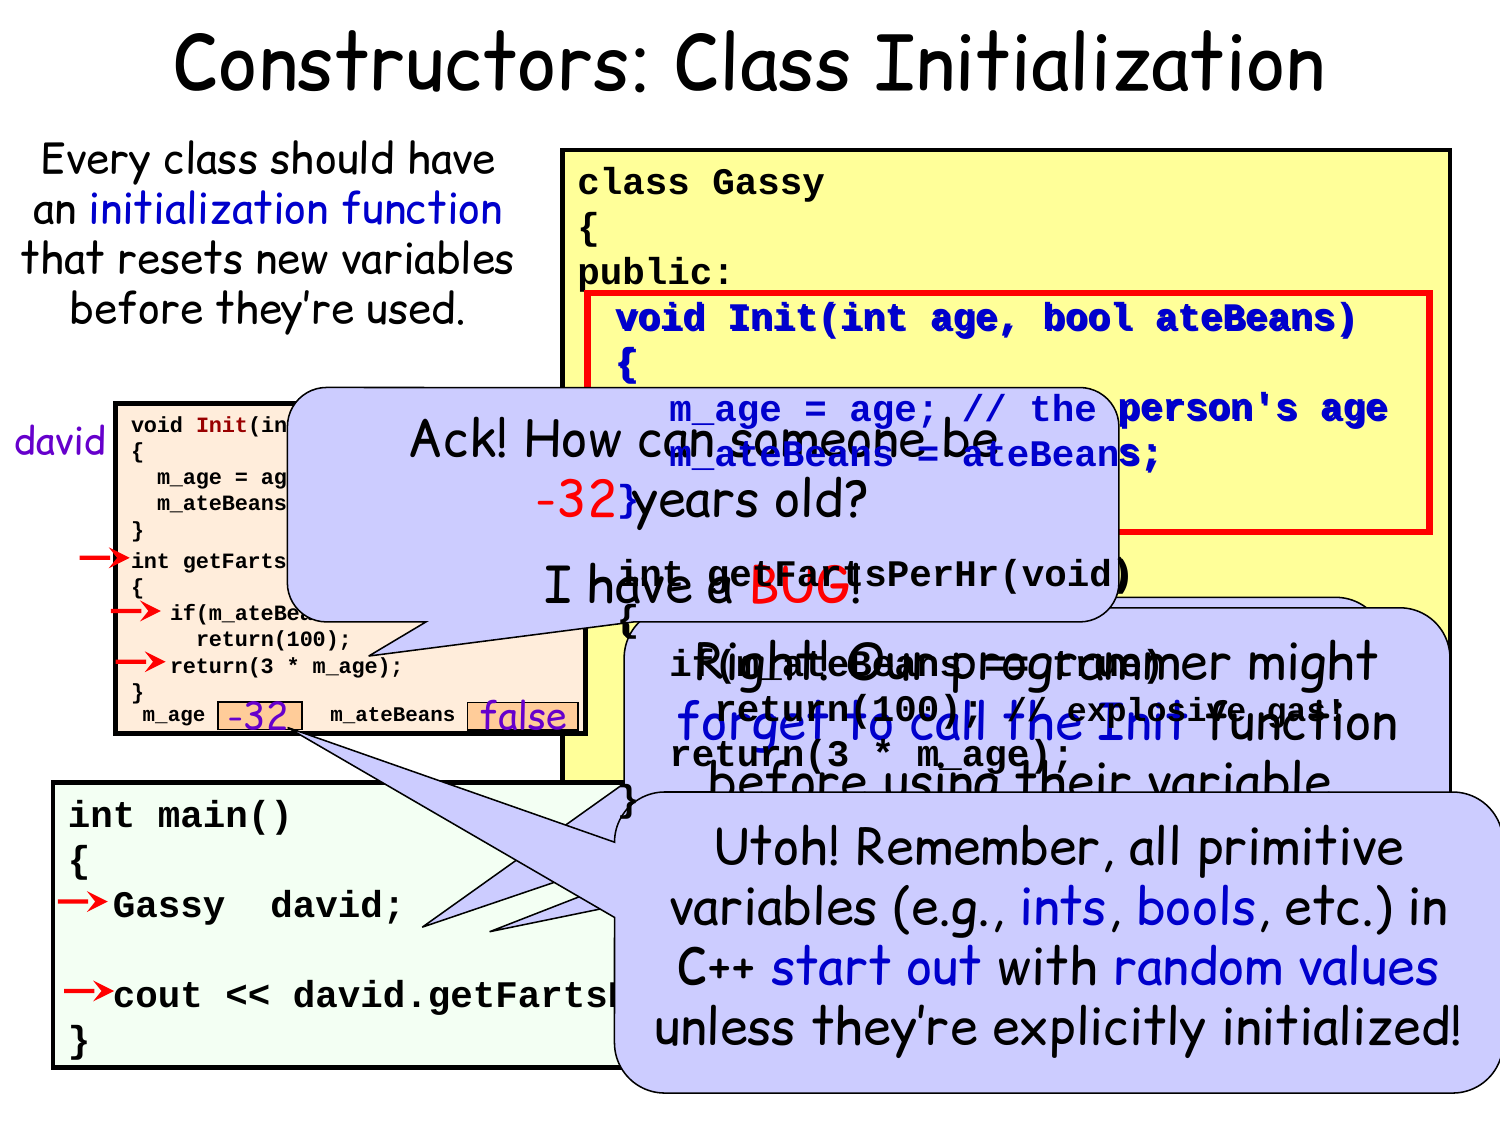

# Constructors: Class Initialization
Every class should have an initialization function that resets new variables before they’re used.
class Gassy
{
public:
	void Init(int age, bool ateBeans)
	{
    m_age = age; // the person's age
    m_ateBeans = ateBeans;
	}

	int getFartsPerHr(void)
	{
    if(m_ateBeans == true)
      return(100); // explosive gas!
    return(3 * m_age);
	}

private:
  int m_age;
  bool m_ateBeans;
};

	void Init(int age, bool ateBeans)
	{
    m_age = age; // the person's age
    m_ateBeans = ateBeans;
	}

	int getFartsPerHr(void)
	{
    if(m_ateBeans == true)
      return(100); // explosive gas!
    return(3 * m_age);
	}

Ack! How can someone be
 -32 years old?
I have a BUG!

void Init(int age, bool ateBeans)
{
  m_age = age;
  m_ateBeans = ateBeans;
}

int getFartsPerHr(void)
{
   if(m_ateBeans == true)
     return(100);
   return(3 * m_age);
}

 m_age          m_ateBeans
david

But there’s one problem with such an Init function…
 What is it?
Right! Our programmer might forget to call the Init function before using their variable…
Let’s see what happens!

-32                 false
int main()
{
  Gassy  david;
  david.Init(55,false); // old
  cout << david.getFartsPerHr();
}
Utoh! Remember, all primitive variables (e.g., ints, bools, etc.) in C++ start out with random values unless they’re explicitly initialized!